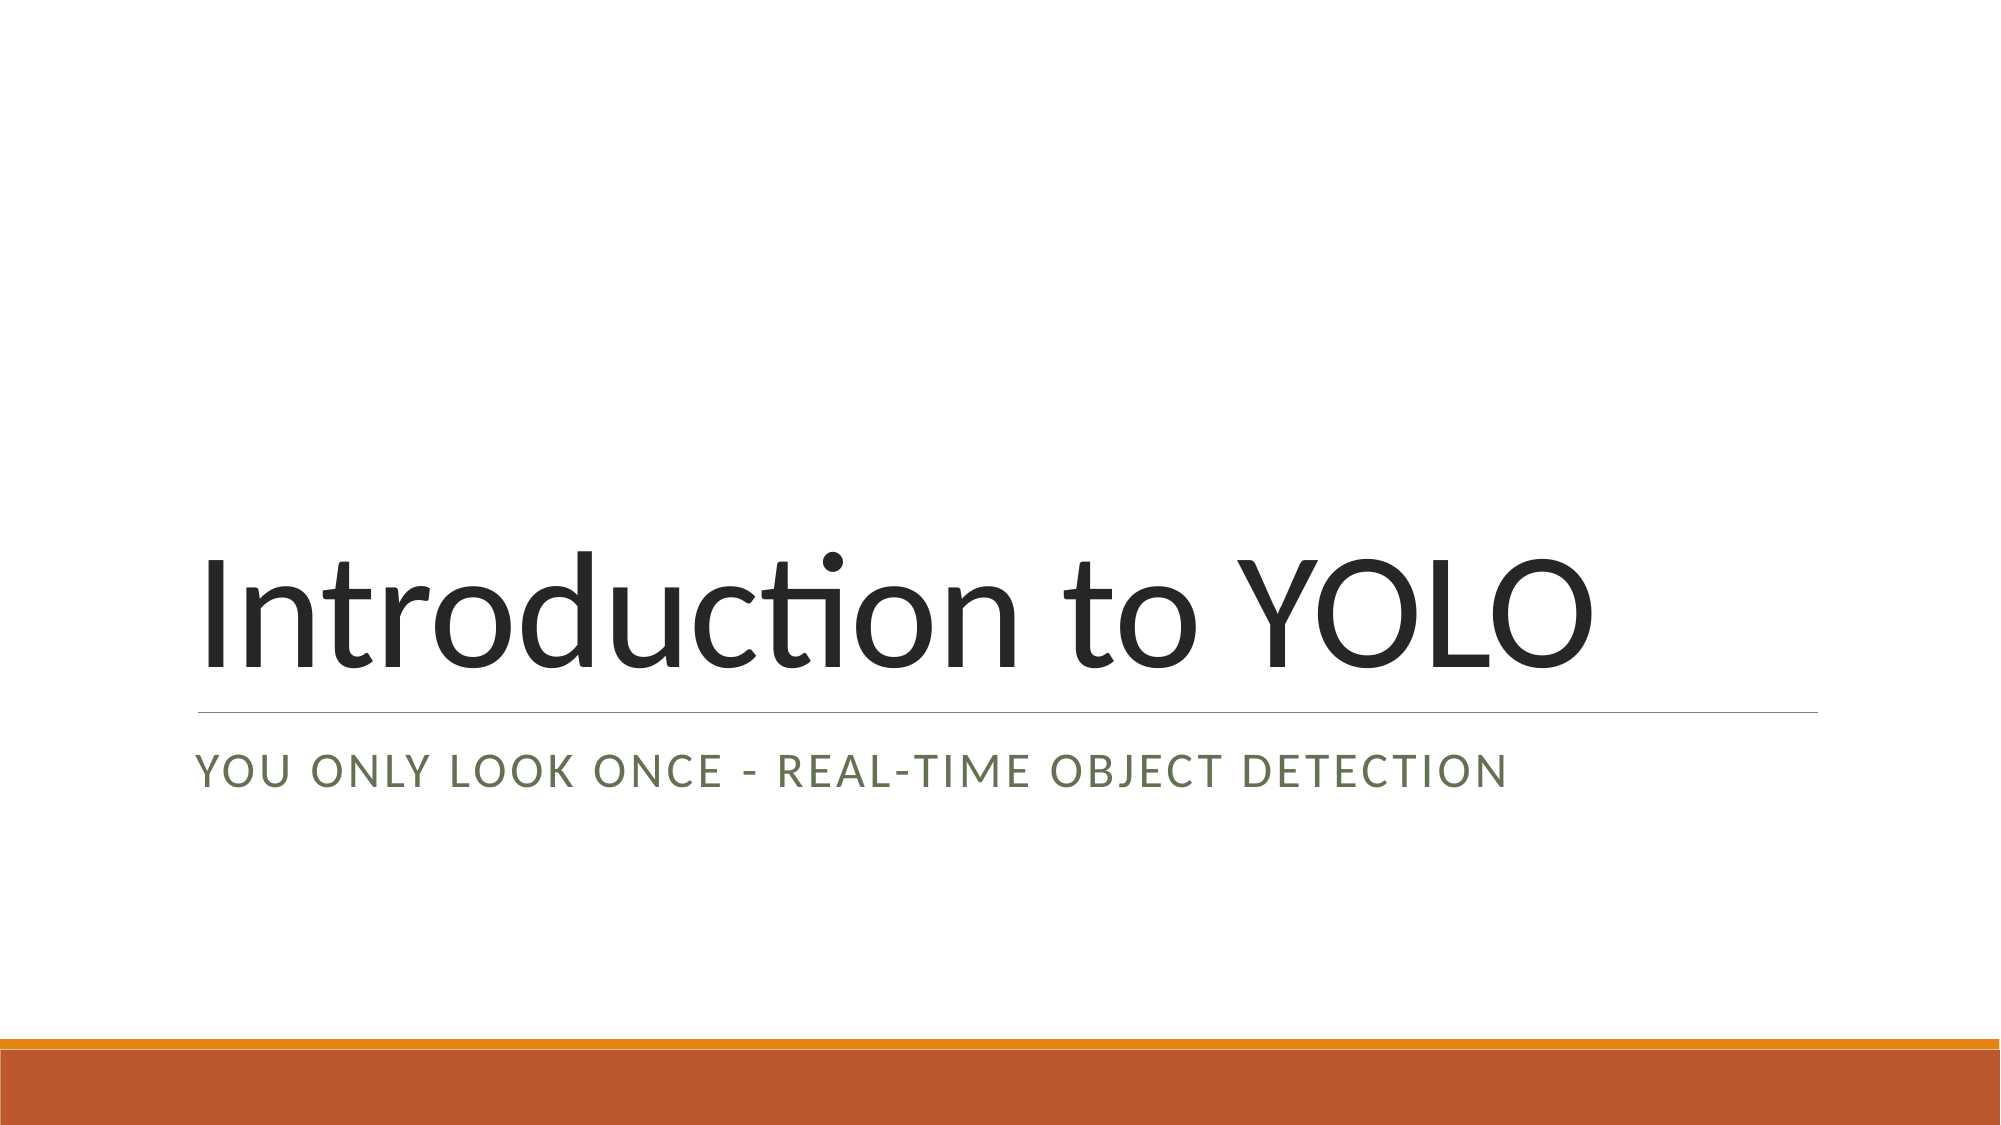

# Introduction to YOLO
YOU ONLY LOOK ONCE - Real-Time Object Detection